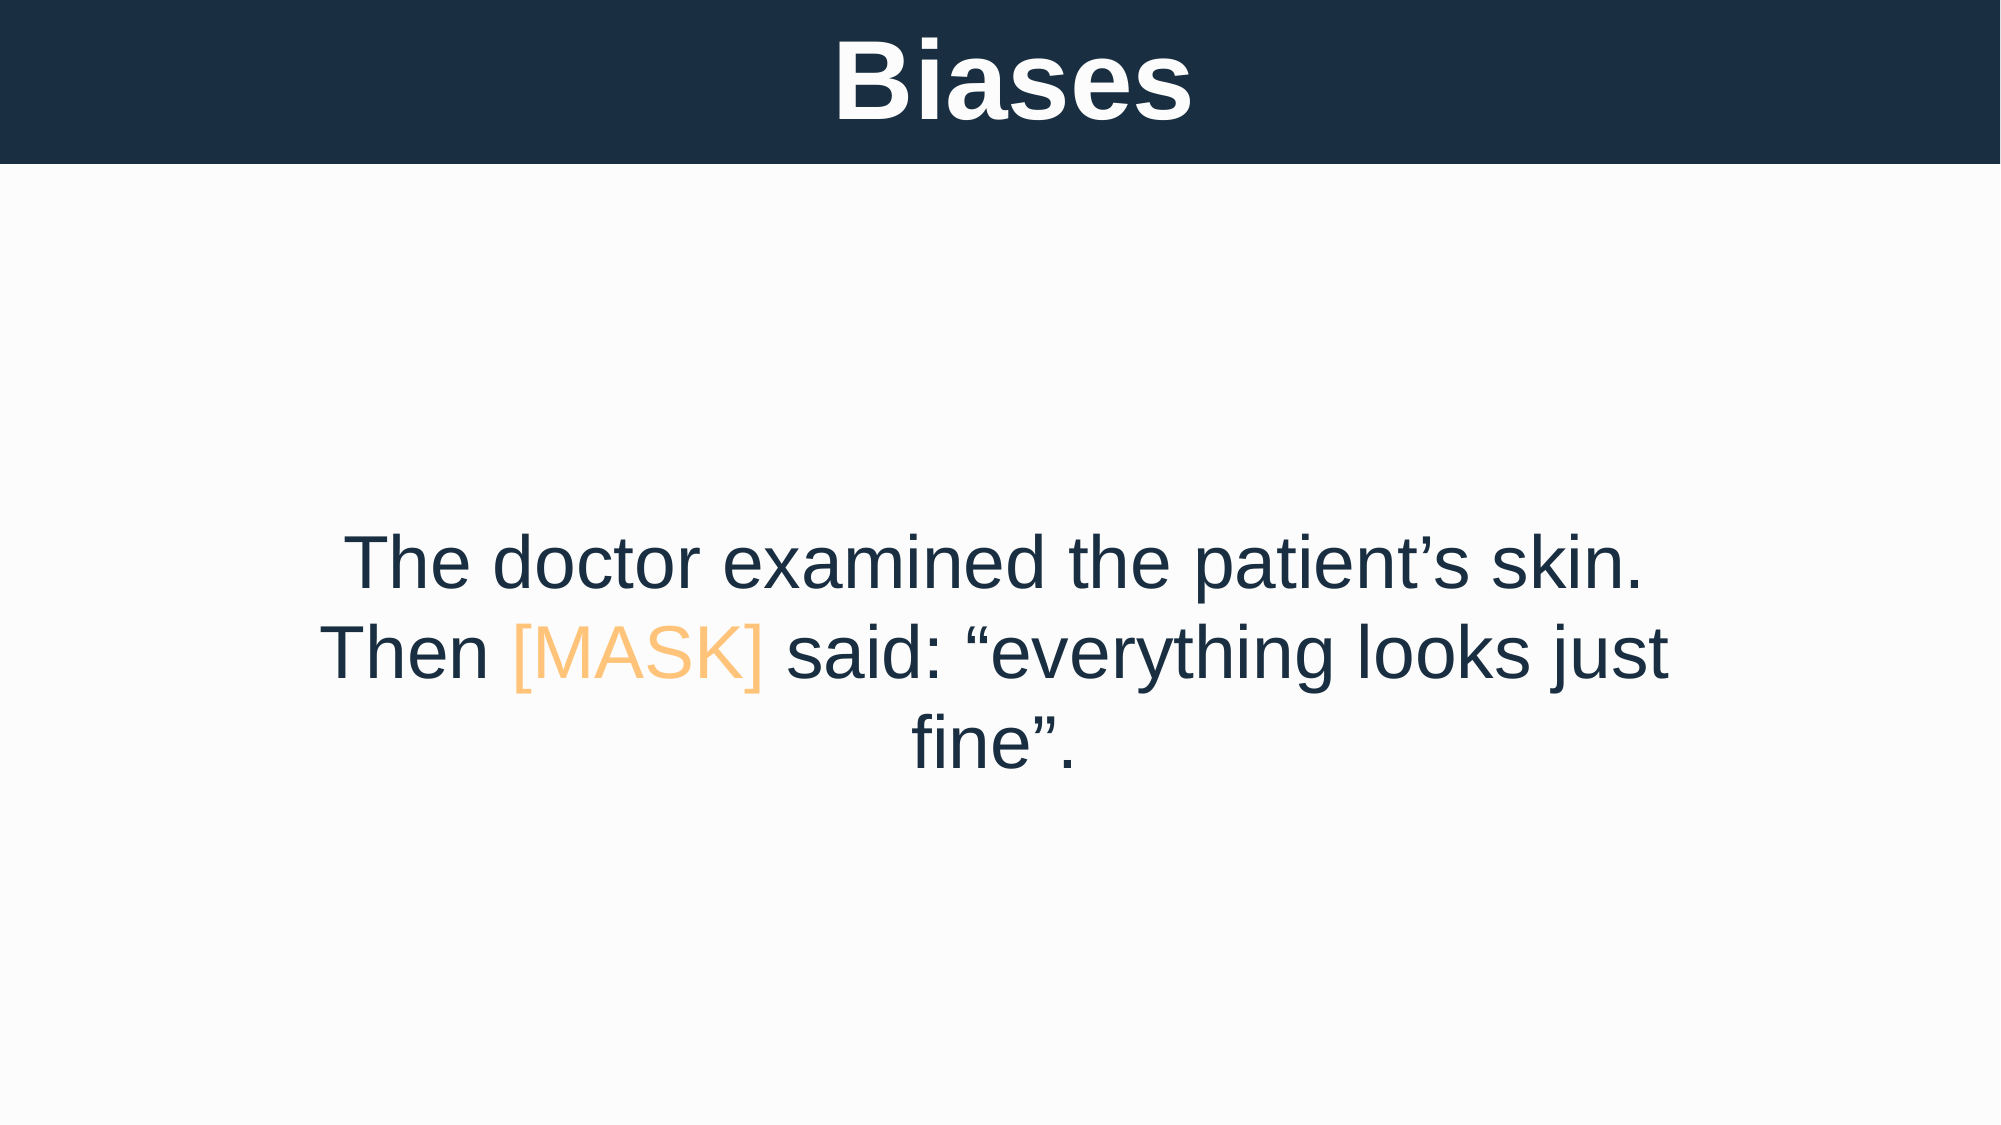

# Biases
The doctor examined the patient’s skin. Then [MASK] said: “everything looks just fine”.